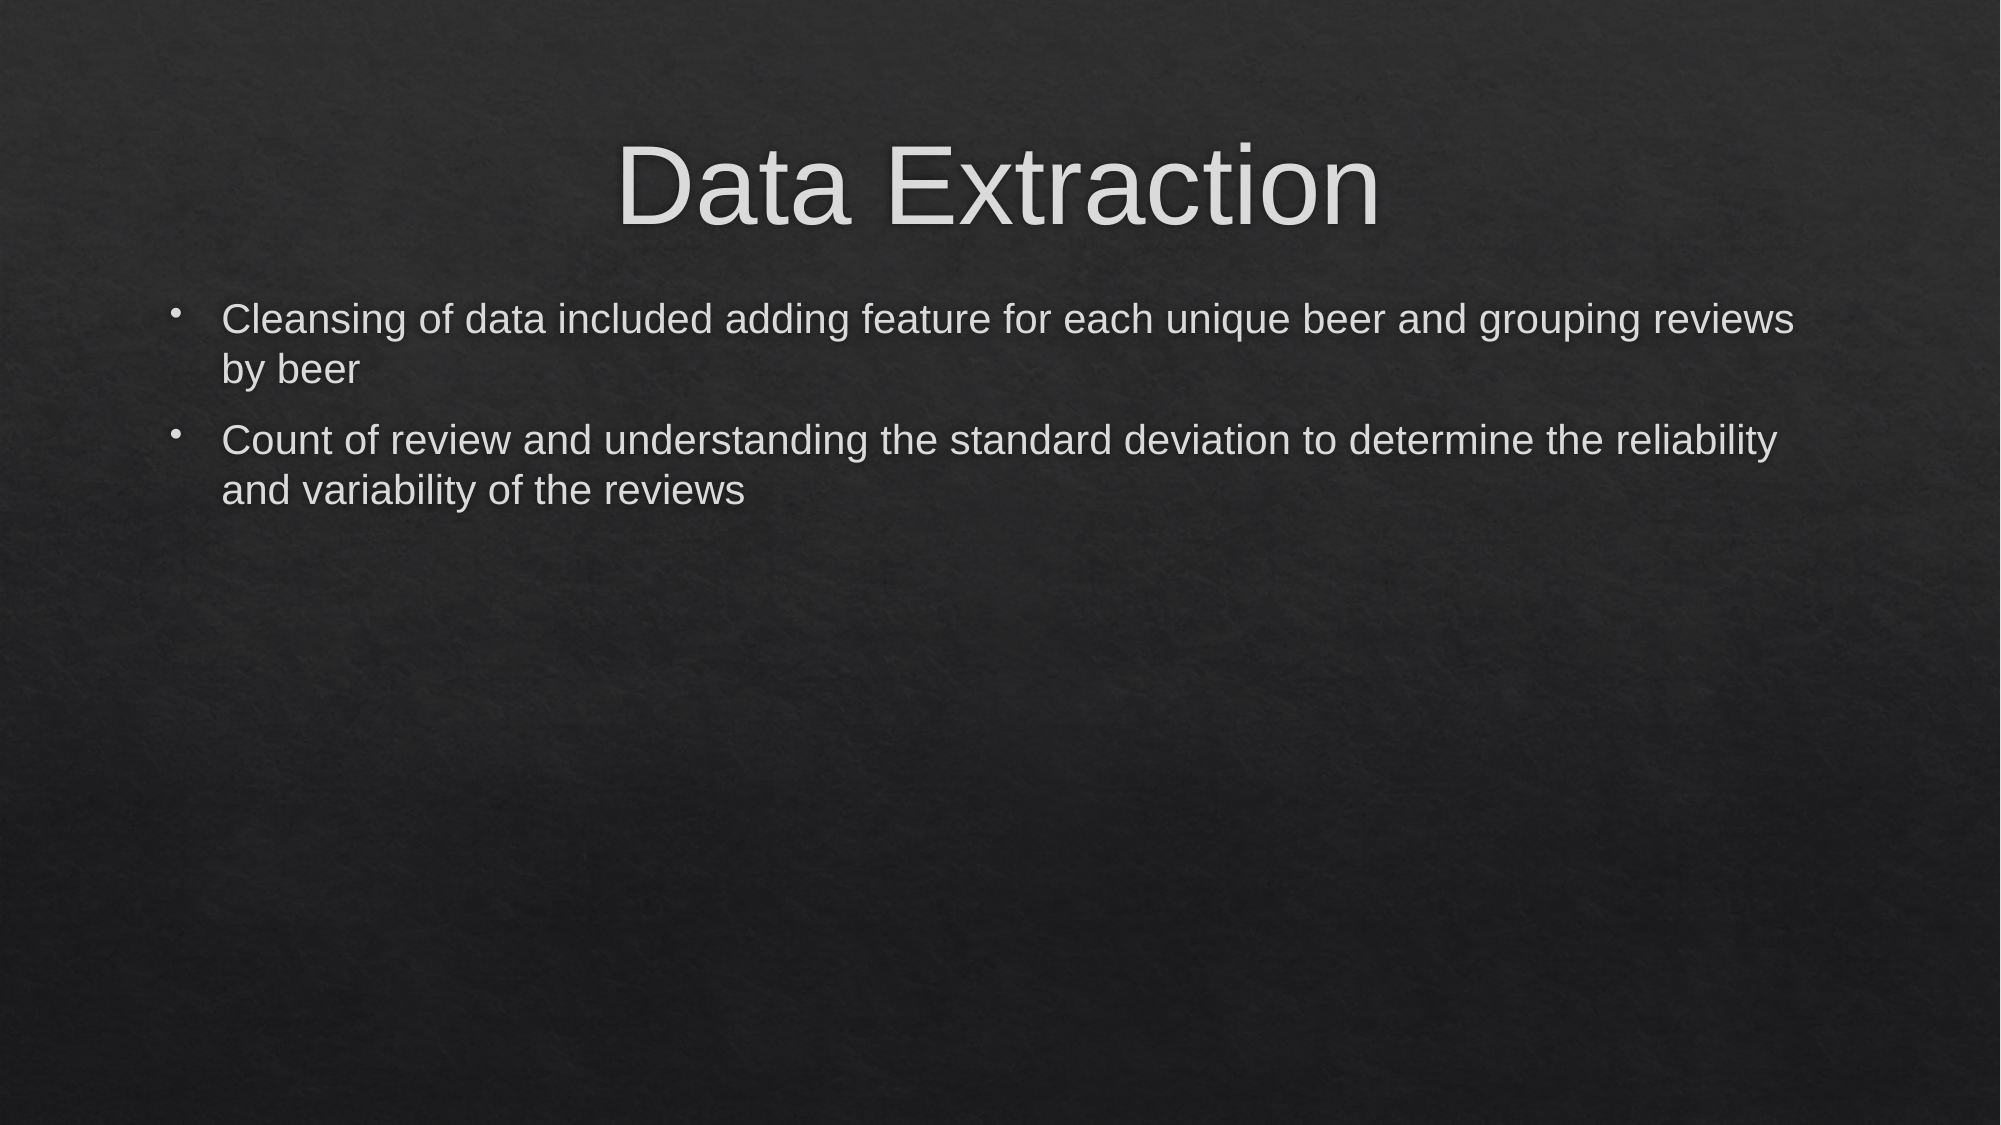

# Data Extraction
Cleansing of data included adding feature for each unique beer and grouping reviews by beer
Count of review and understanding the standard deviation to determine the reliability and variability of the reviews